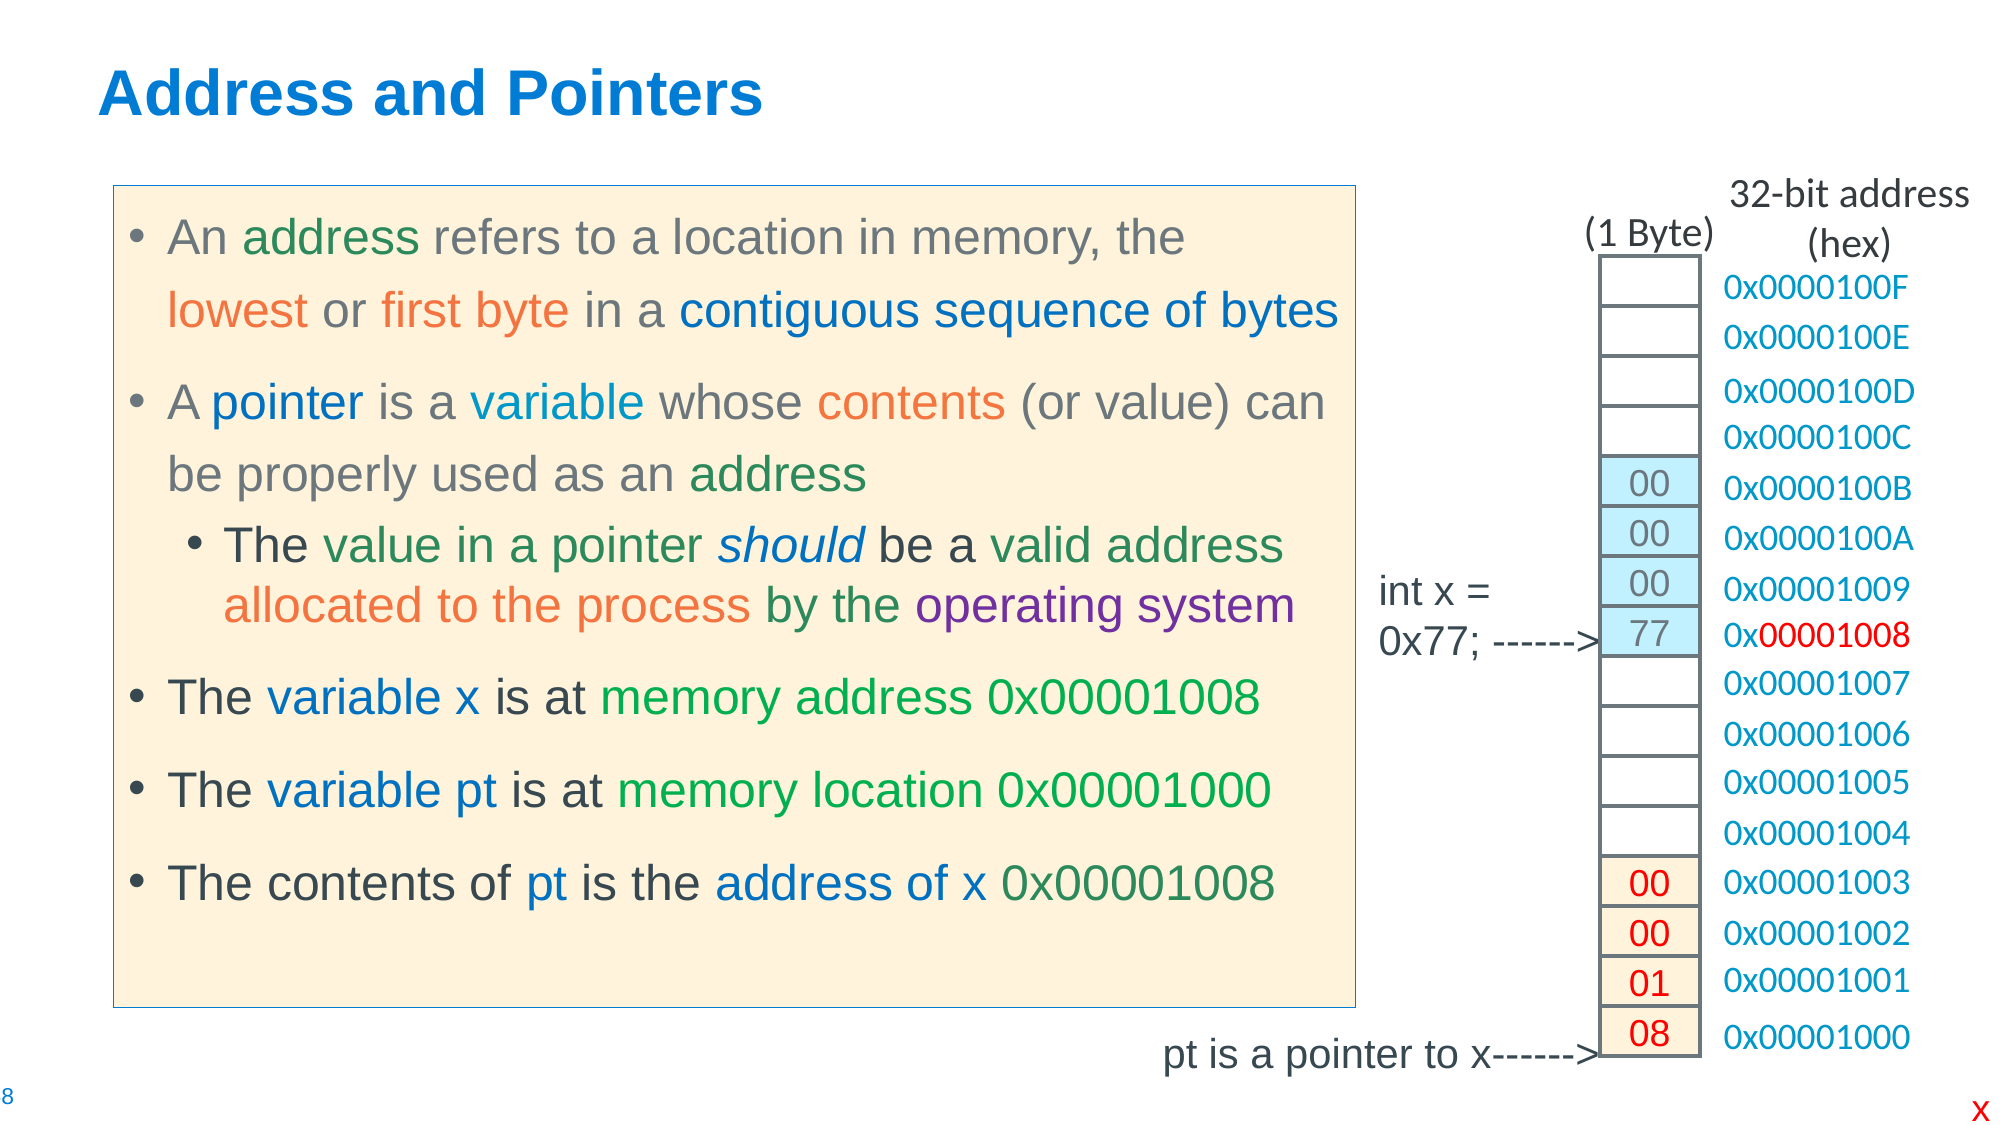

# Address and Pointers
32-bit address
(hex)
(1 Byte)
0x0000100F

0x0000100E

0x0000100D
0x0000100C

0x0000100B
00
00
0x0000100A
00
0x00001009
0x00001008
77
0x00001007

0x00001006

0x00001005

0x00001004

0x00001003
00
0x00001002
00
0x00001001
01
0x00001000
08
An address refers to a location in memory, the lowest or first byte in a contiguous sequence of bytes
A pointer is a variable whose contents (or value) can be properly used as an address
The value in a pointer should be a valid address allocated to the process by the operating system
The variable x is at memory address 0x00001008
The variable pt is at memory location 0x00001000
The contents of pt is the address of x 0x00001008
int x =
0x77; ------>
pt is a pointer to x------>
x